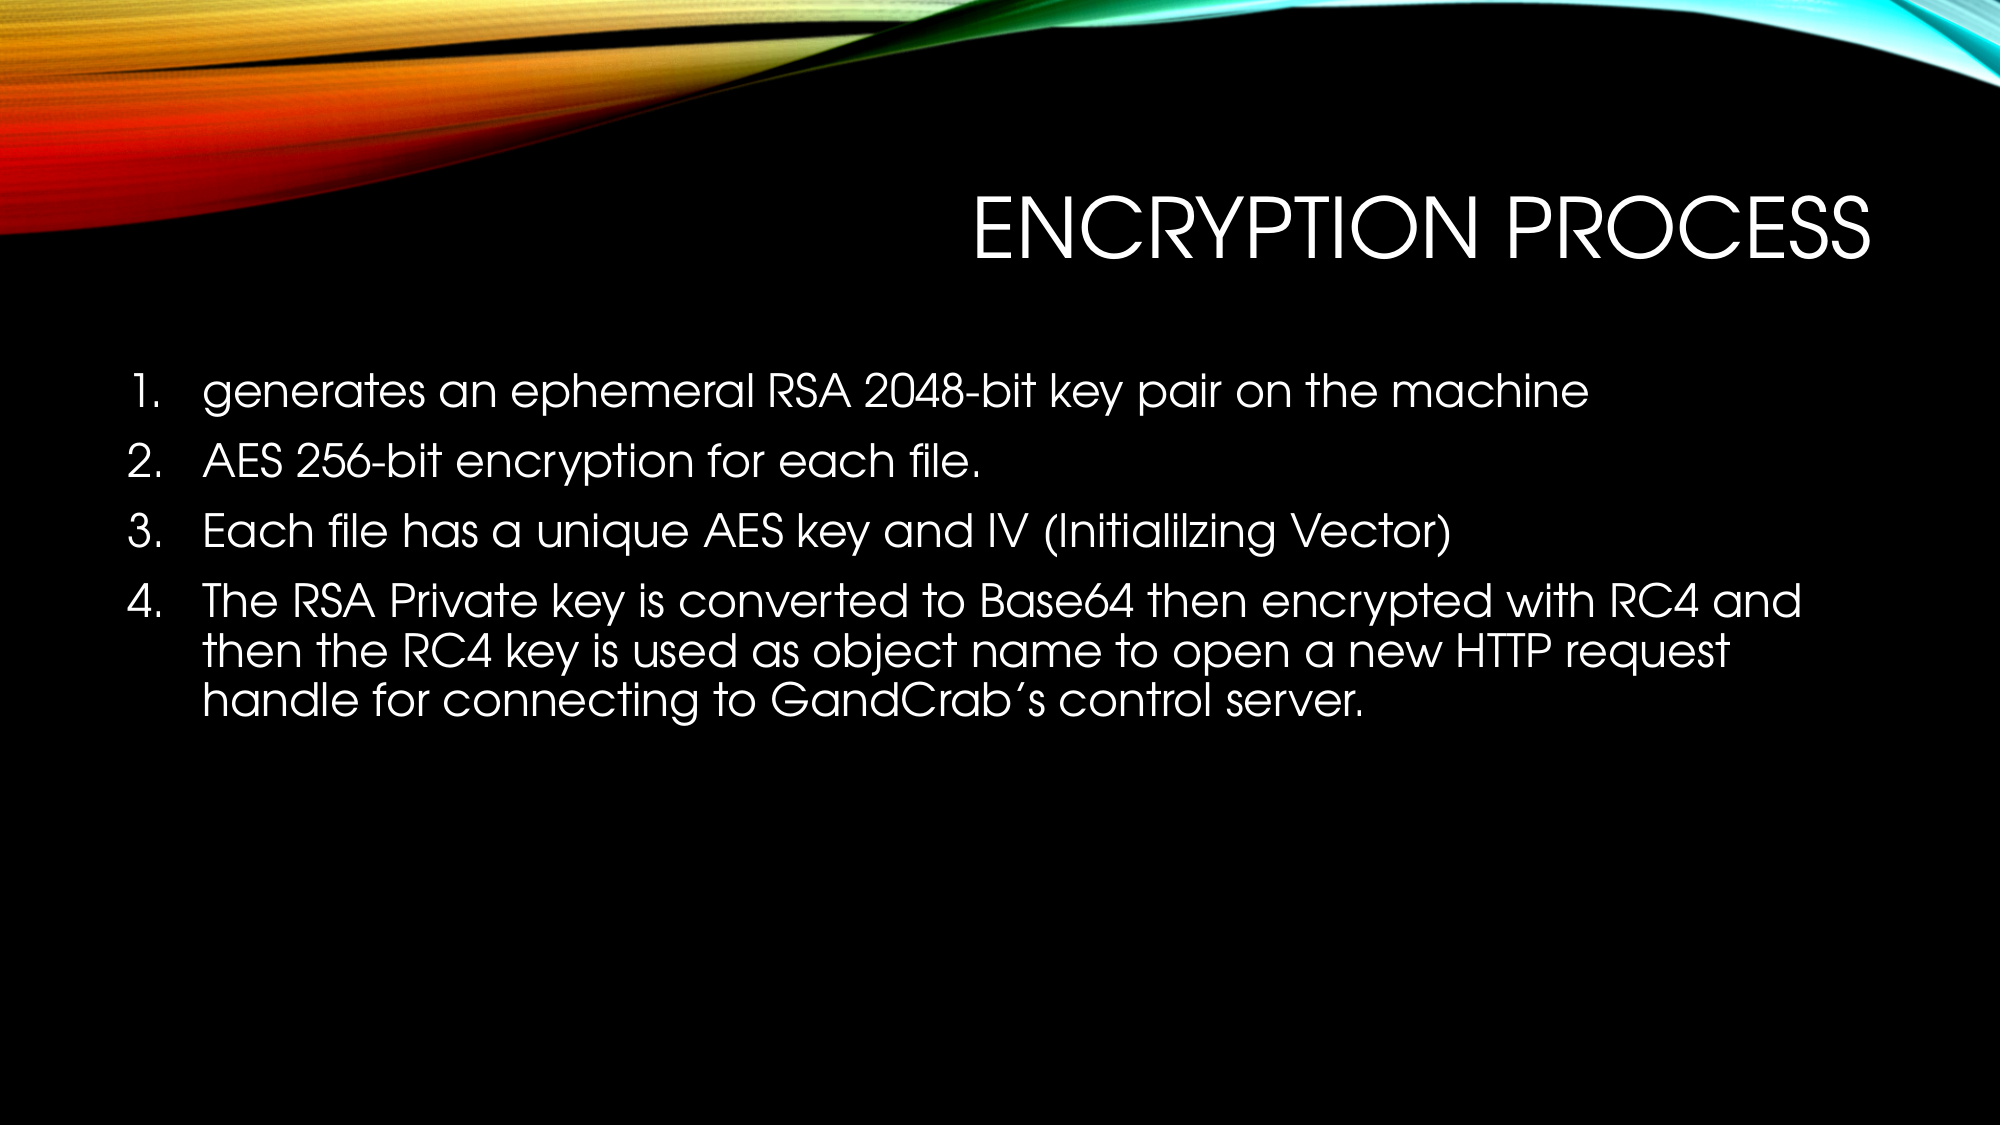

# Encryption Process
generates an ephemeral RSA 2048-bit key pair on the machine
AES 256-bit encryption for each file.
Each file has a unique AES key and IV (Initialilzing Vector)
The RSA Private key is converted to Base64 then encrypted with RC4 and then the RC4 key is used as object name to open a new HTTP request handle for connecting to GandCrab’s control server.